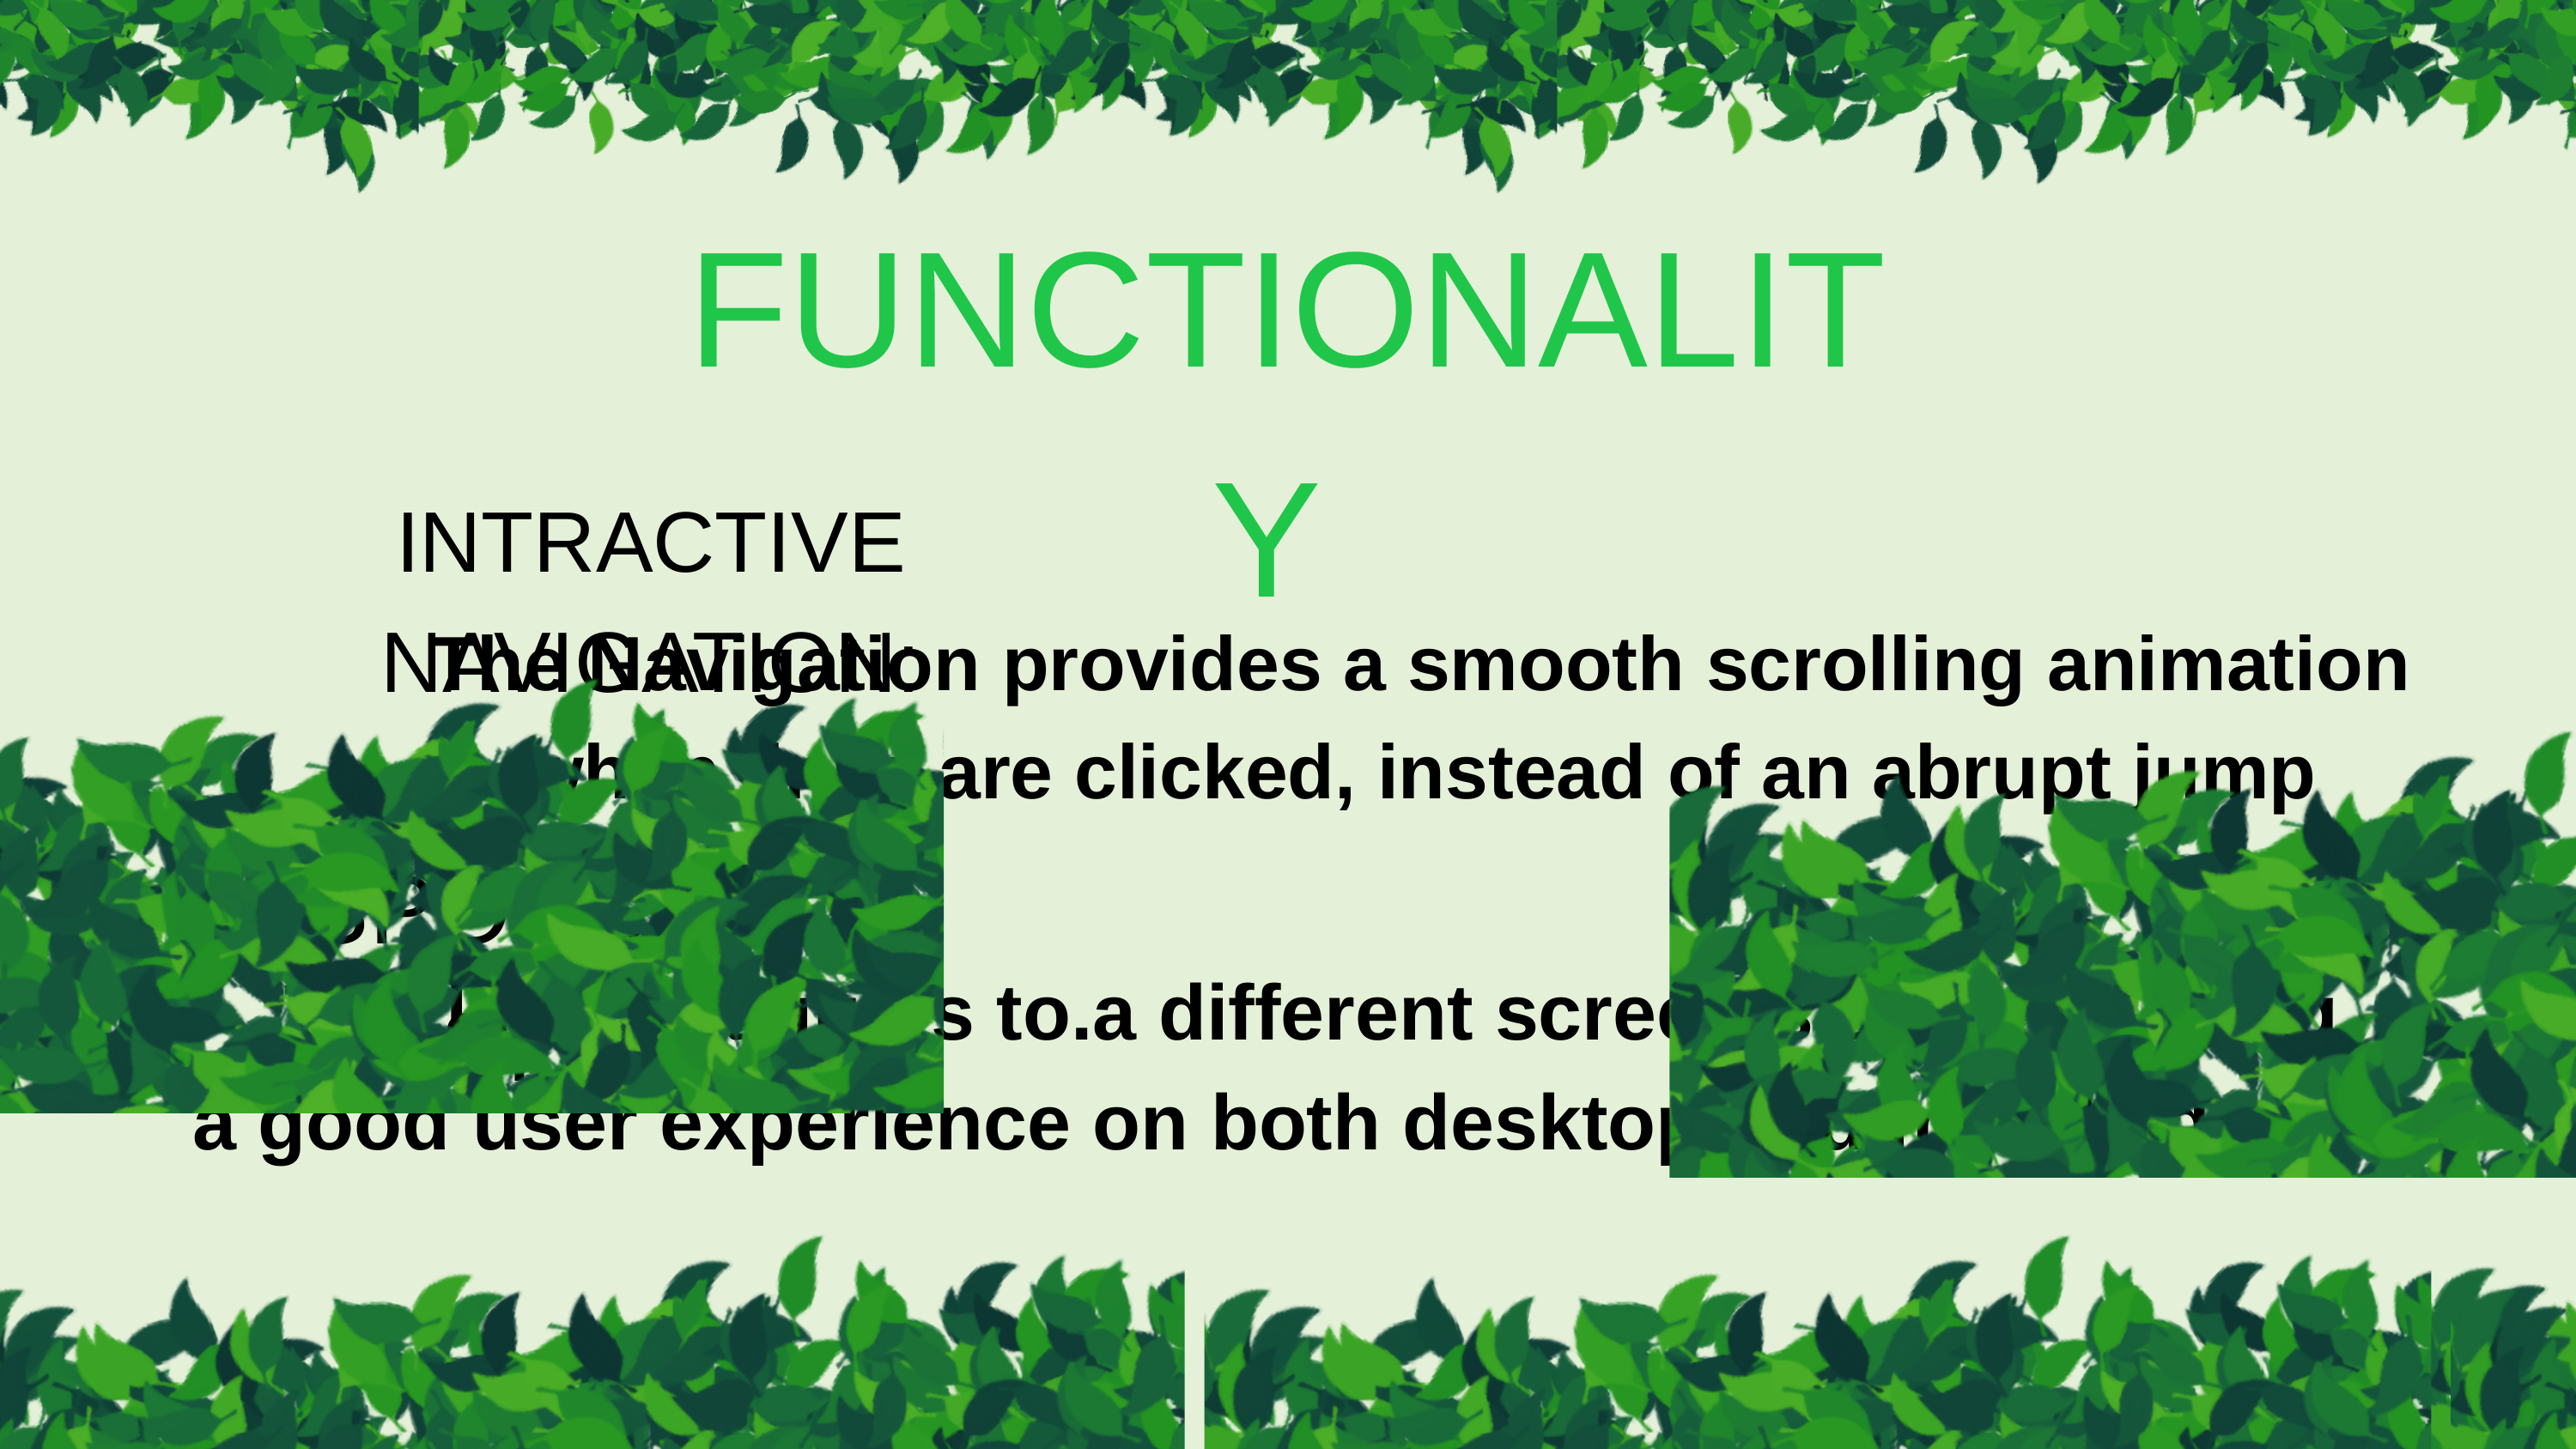

FUNCTIONALITY
INTRACTIVE NAVIGATION:

The Navigation provides a smooth scrolling animation
when links are clicked, instead of an abrupt jump

RESPONSIVES:
The layout adjusts to.a different screen sizes, ensuring
a good user experience on both desktop and mobile devices